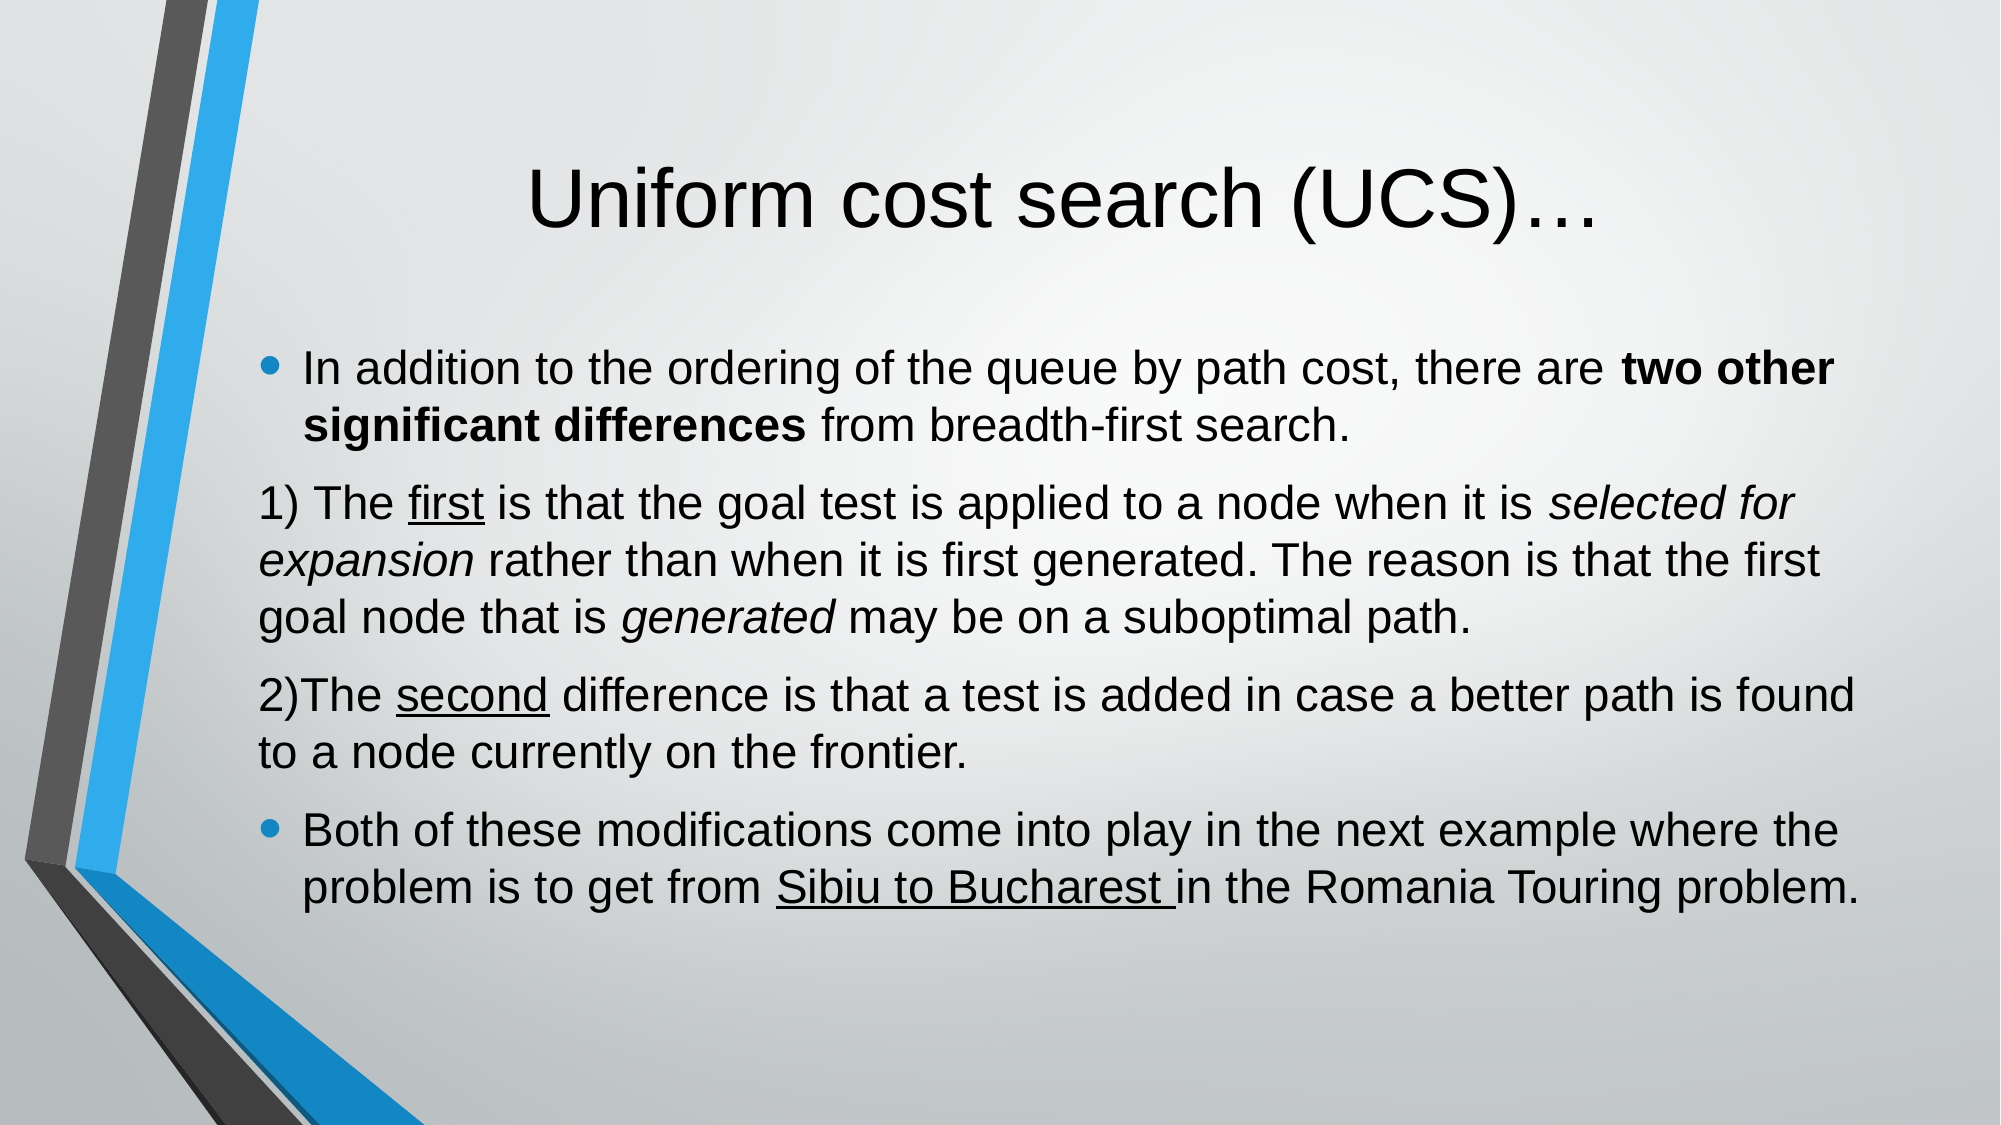

# Uniform cost search (UCS)…
In addition to the ordering of the queue by path cost, there are two other significant differences from breadth-first search.
1) The first is that the goal test is applied to a node when it is selected for expansion rather than when it is first generated. The reason is that the first goal node that is generated may be on a suboptimal path.
2)The second difference is that a test is added in case a better path is found to a node currently on the frontier.
Both of these modifications come into play in the next example where the problem is to get from Sibiu to Bucharest in the Romania Touring problem.